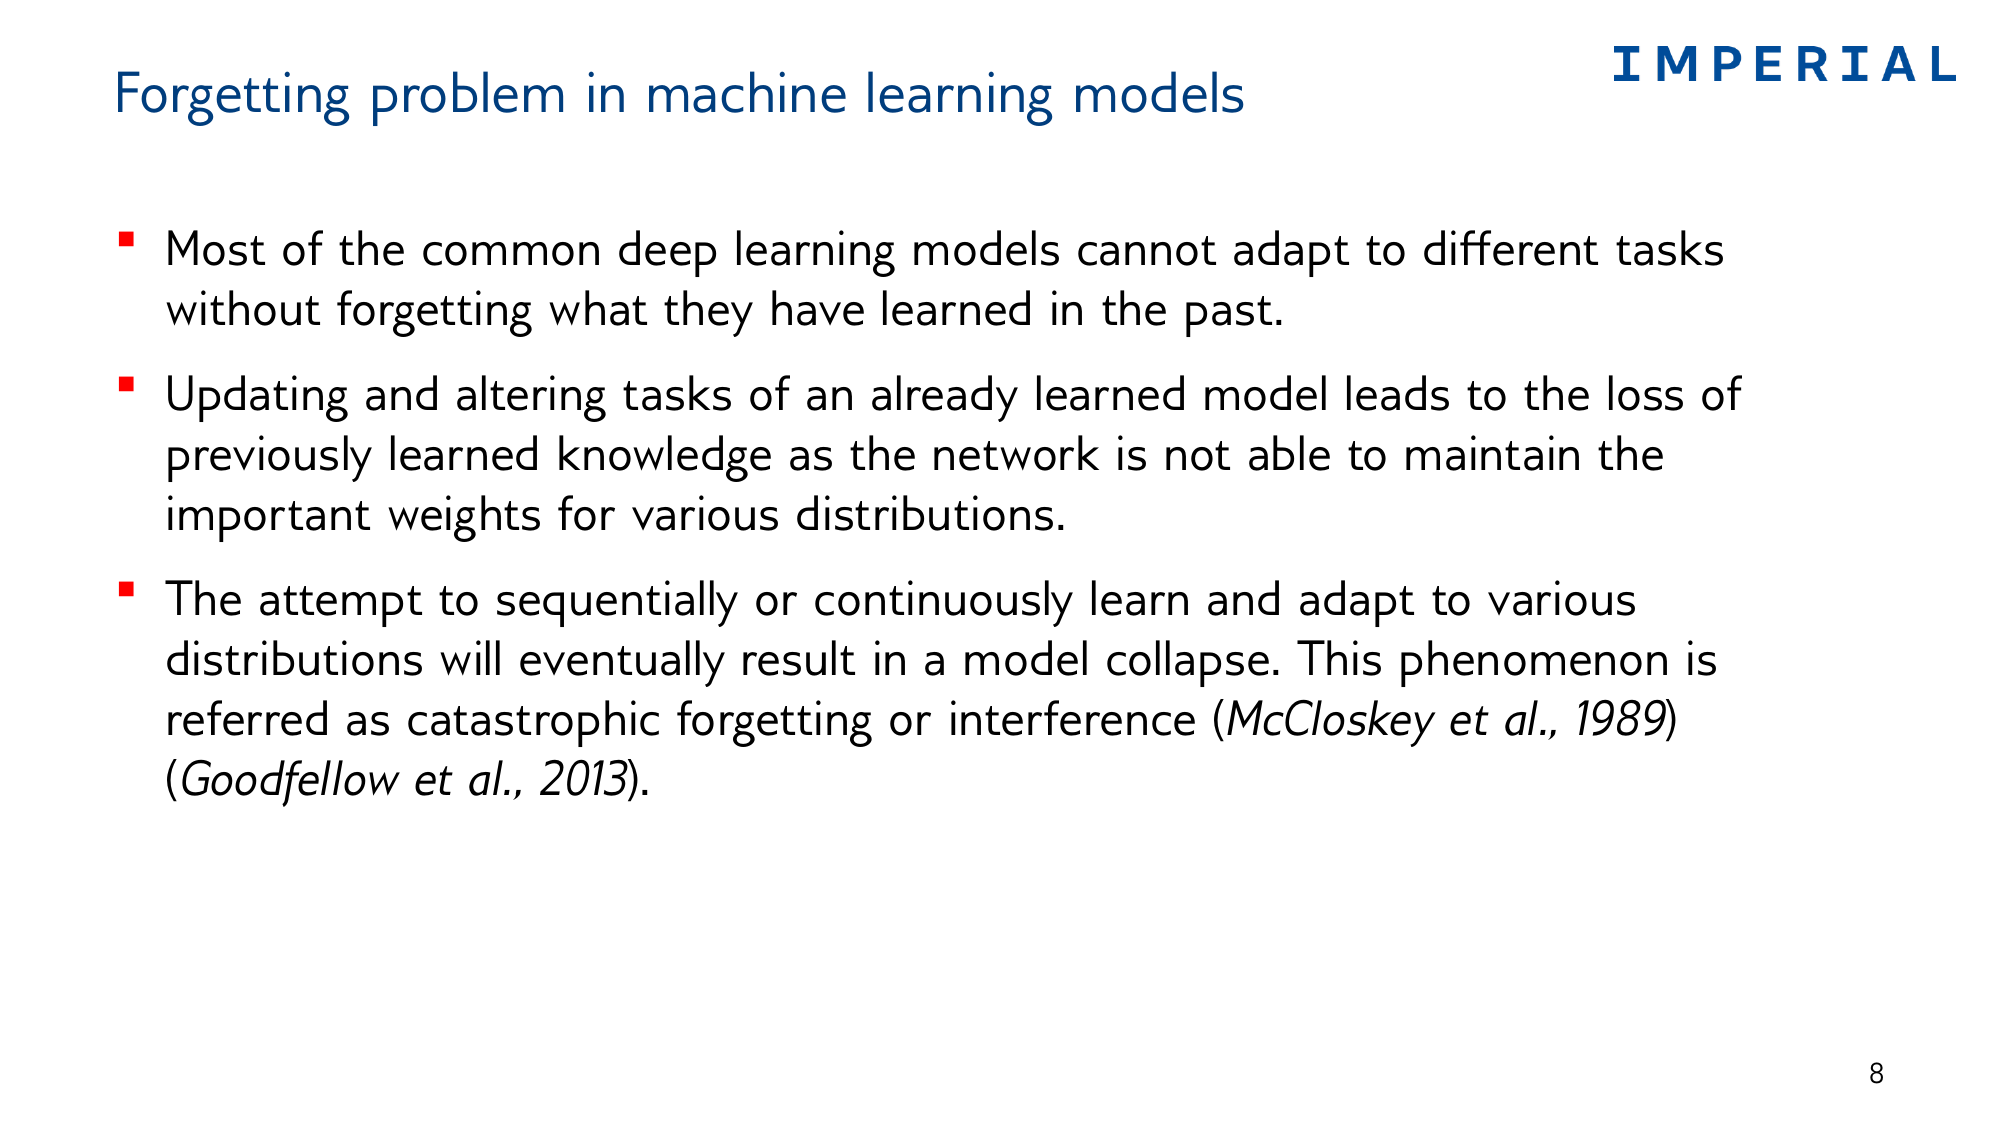

# Forgetting problem in machine learning models
Most of the common deep learning models cannot adapt to different tasks without forgetting what they have learned in the past.
Updating and altering tasks of an already learned model leads to the loss of previously learned knowledge as the network is not able to maintain the important weights for various distributions.
The attempt to sequentially or continuously learn and adapt to various distributions will eventually result in a model collapse. This phenomenon is referred as catastrophic forgetting or interference (McCloskey et al., 1989) (Goodfellow et al., 2013).
8